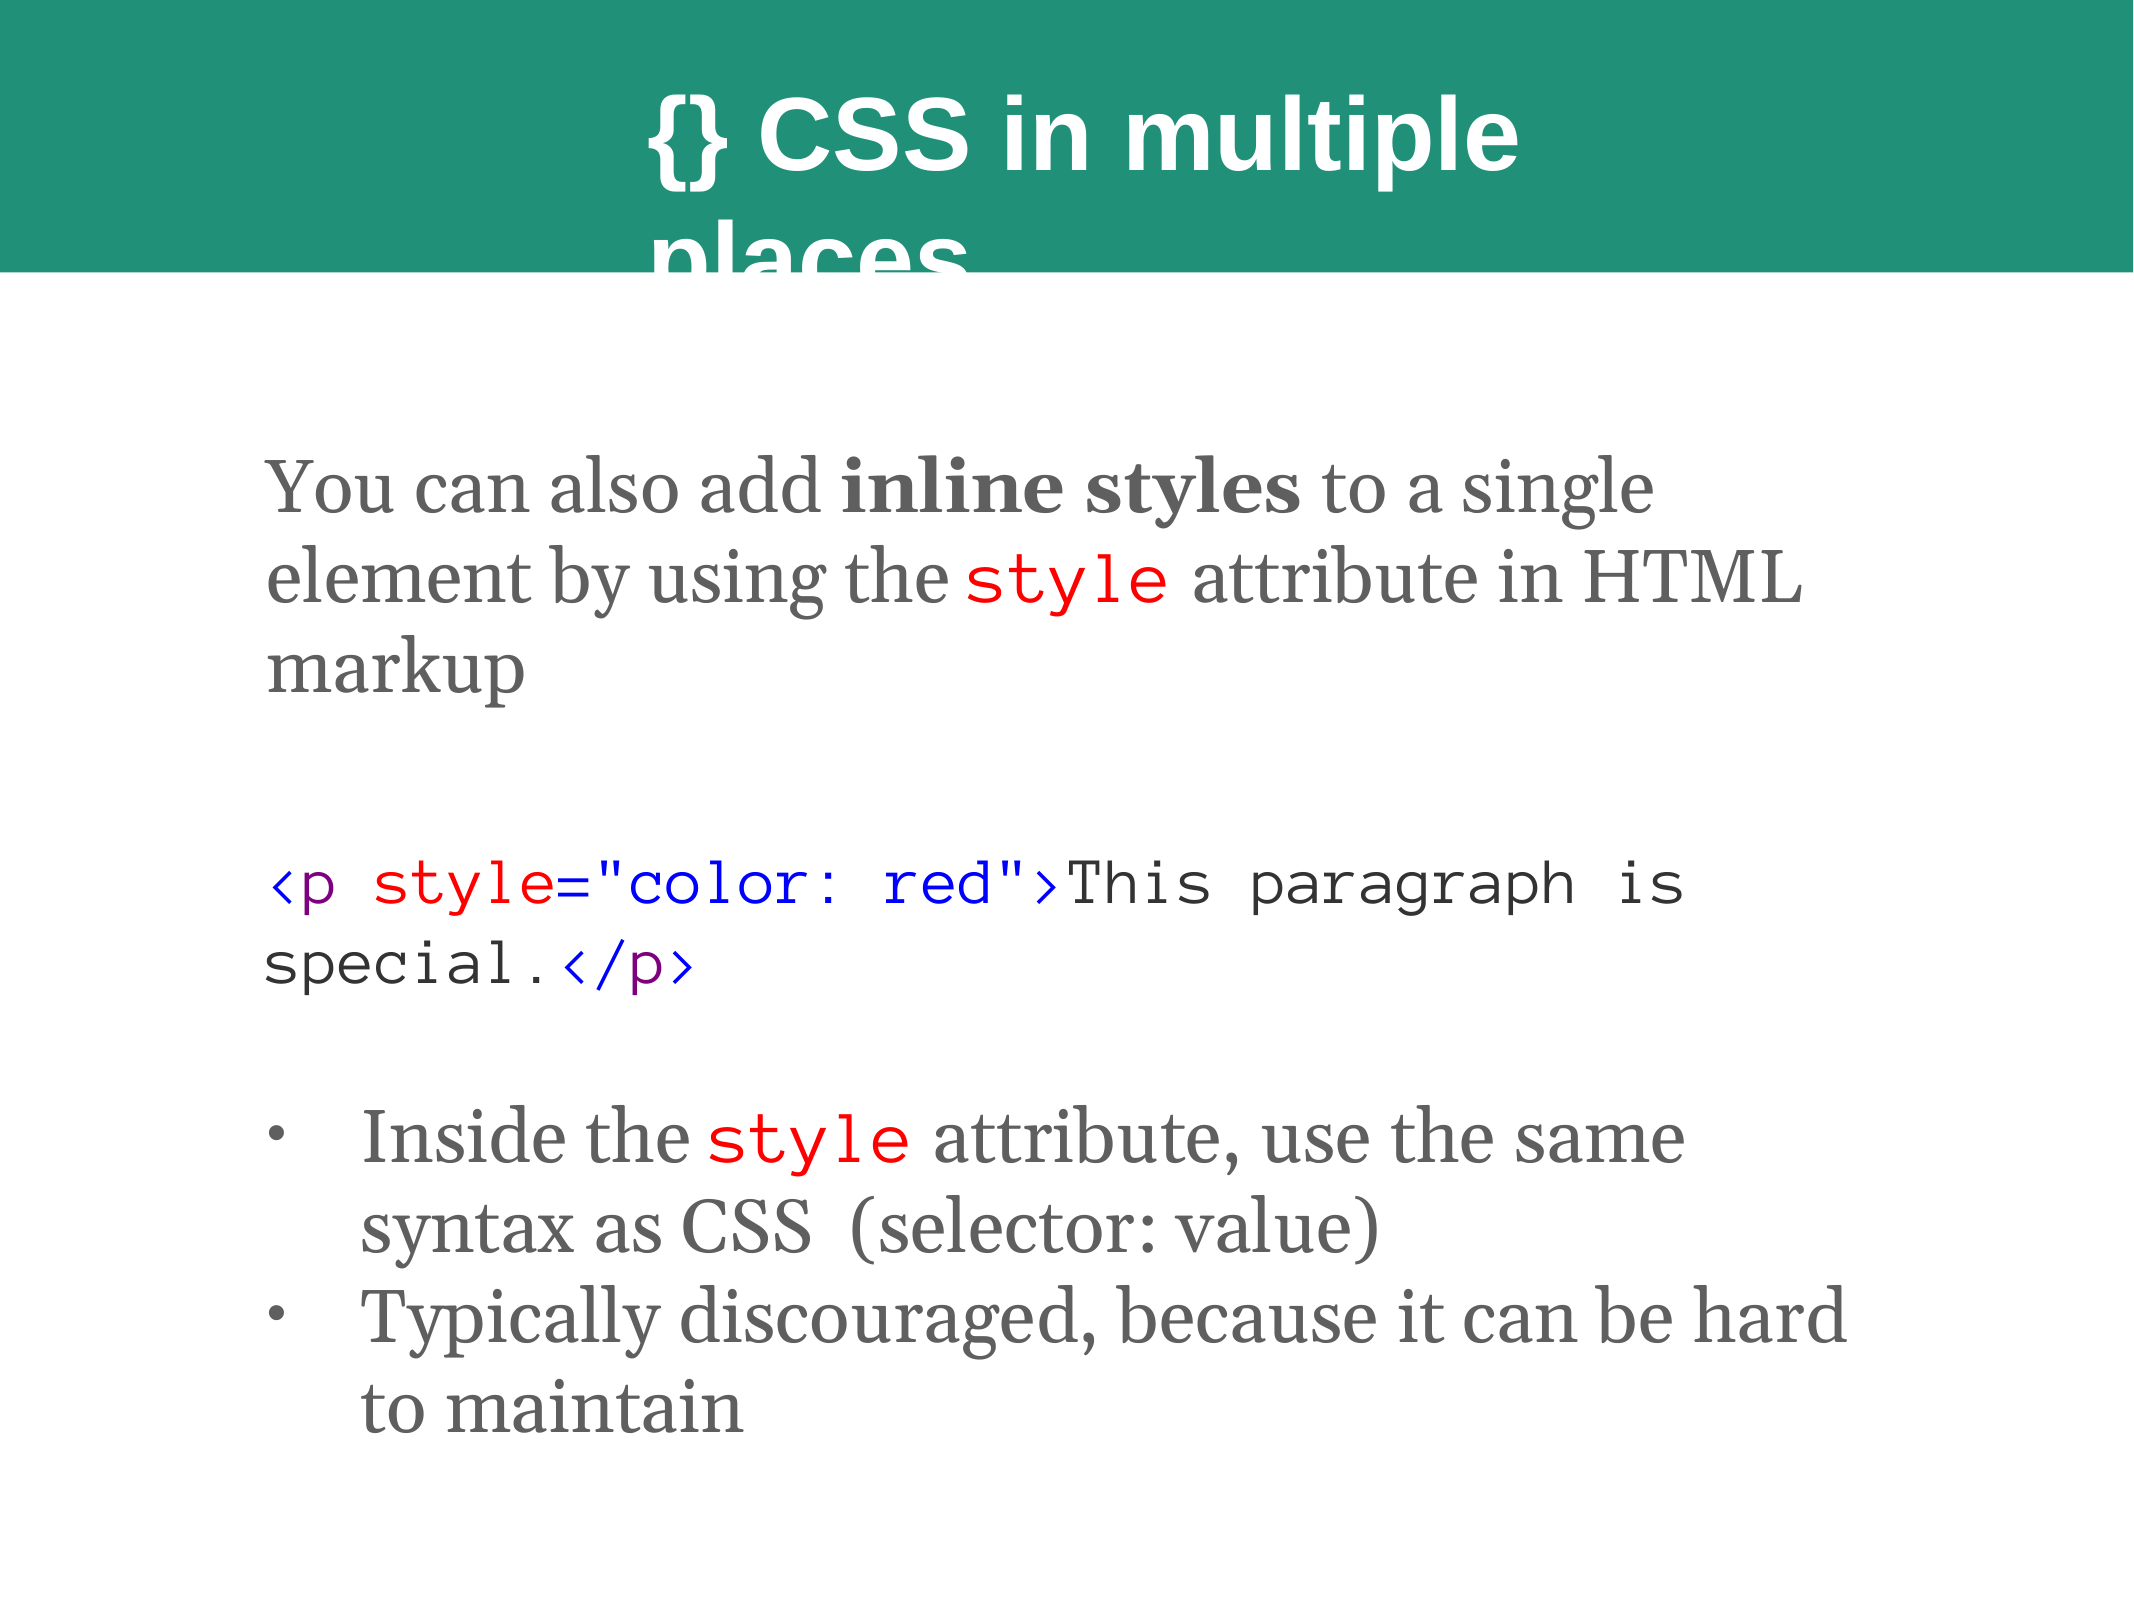

# {} CSS in multiple places
You can also add inline styles to a single element by using the style attribute in HTML markup

<p style="color: red">This paragraph is special.</p>

Inside the style attribute, use the same syntax as CSS  (selector: value)
Typically discouraged, because it can be hard to maintain